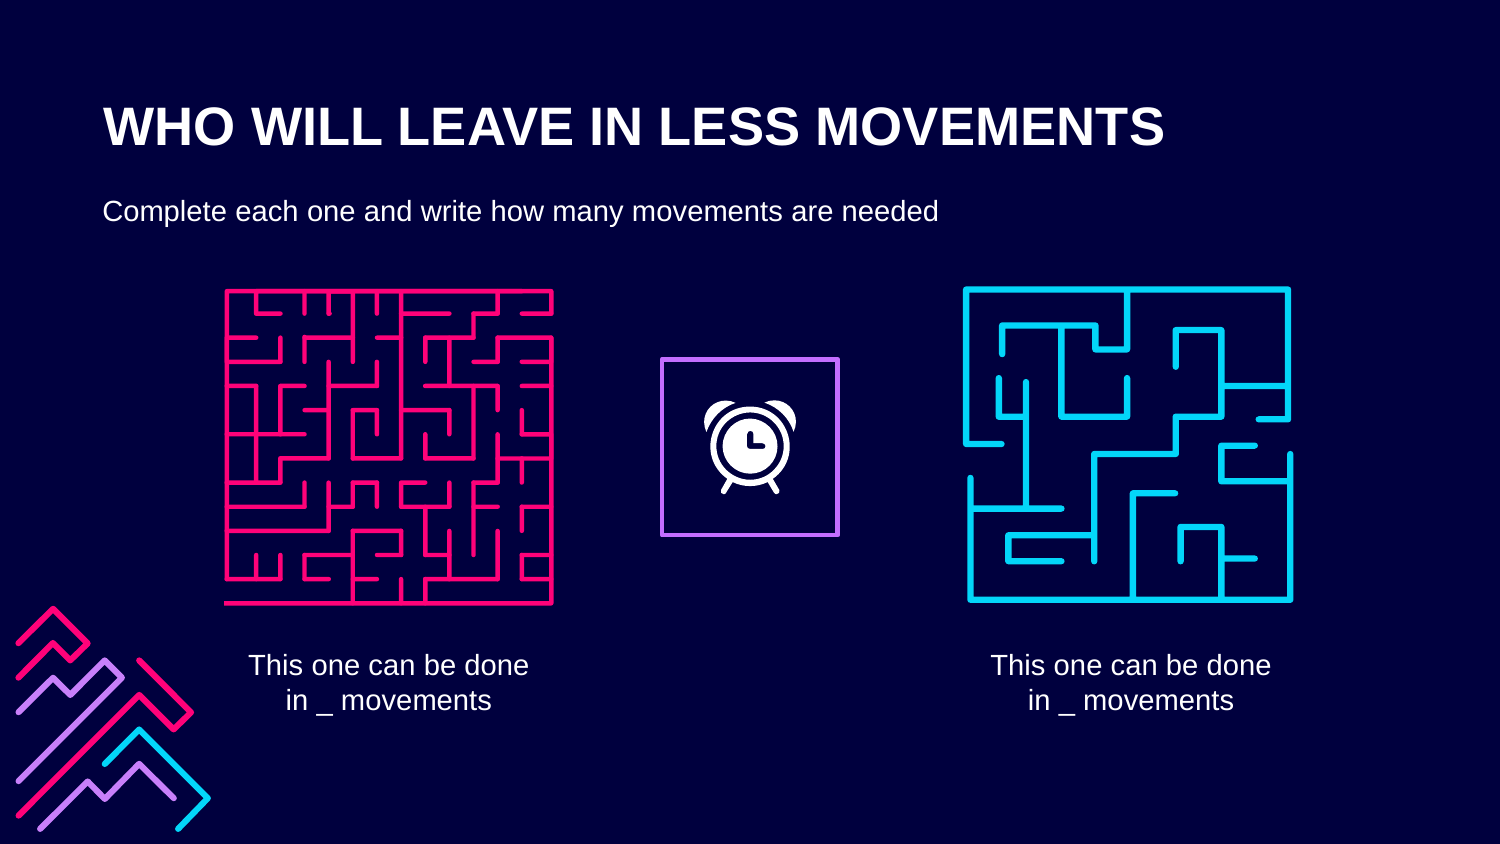

# WHO WILL LEAVE IN LESS MOVEMENTS
Complete each one and write how many movements are needed

This one can be done in _ movements
This one can be done in _ movements